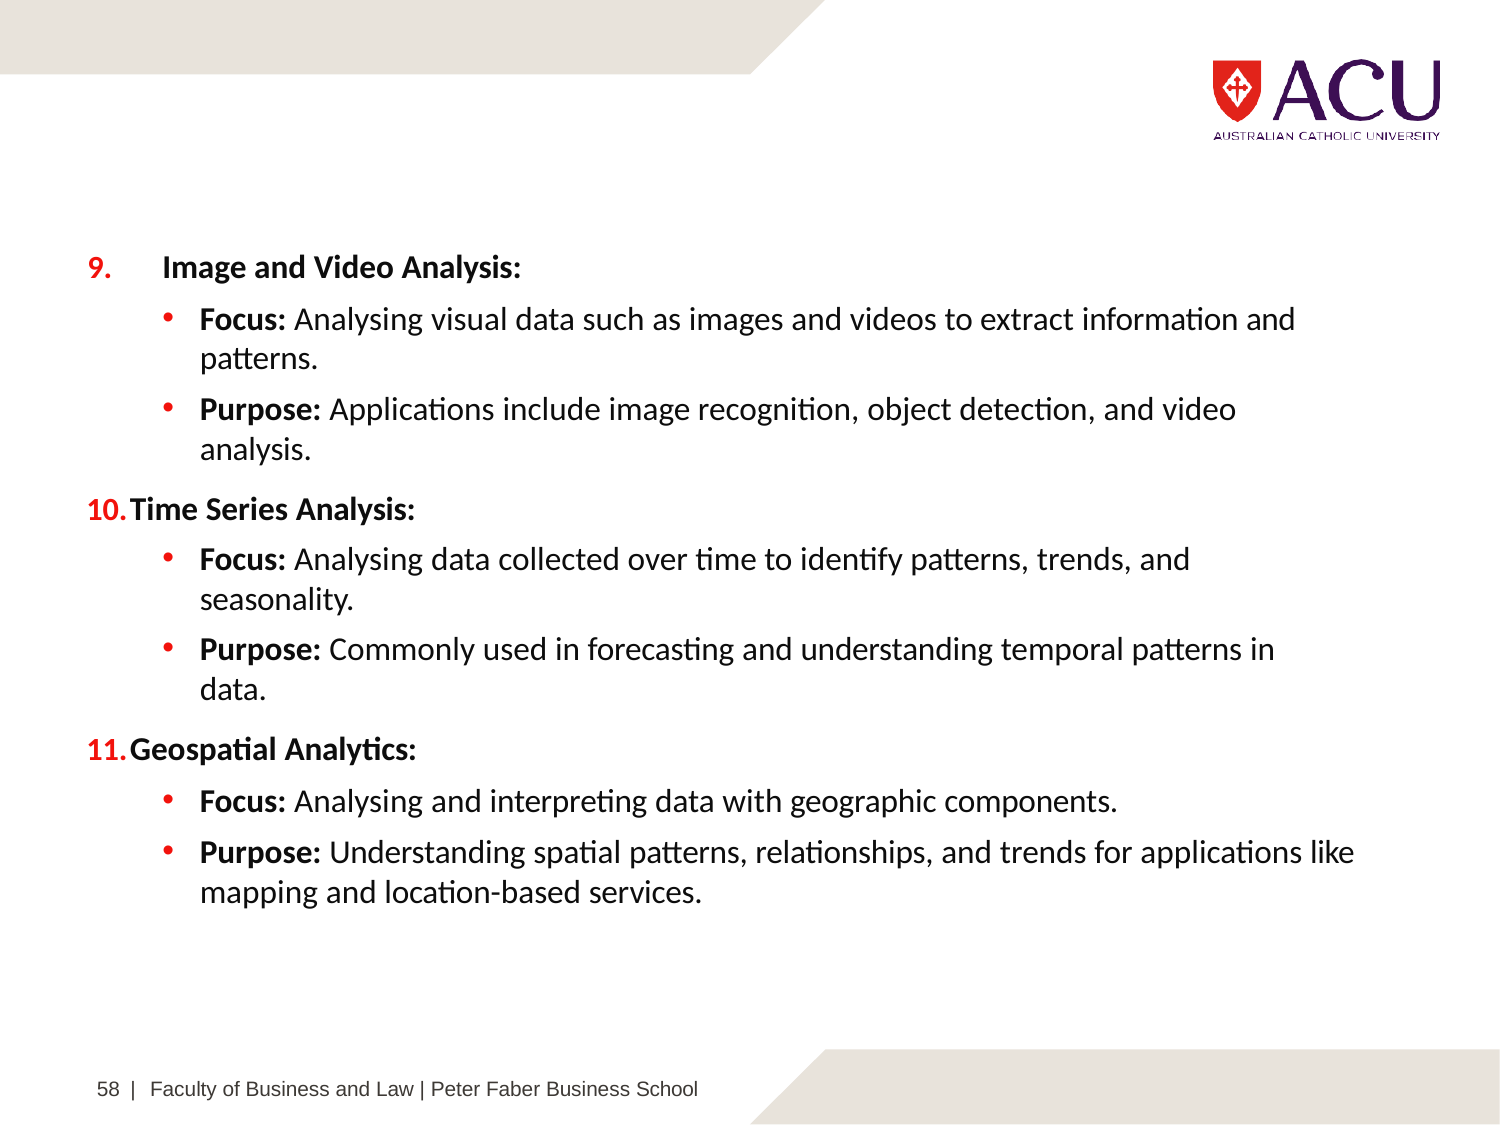

Image and Video Analysis:
Focus: Analysing visual data such as images and videos to extract information and patterns.
Purpose: Applications include image recognition, object detection, and video analysis.
Time Series Analysis:
Focus: Analysing data collected over time to identify patterns, trends, and seasonality.
Purpose: Commonly used in forecasting and understanding temporal patterns in data.
Geospatial Analytics:
Focus: Analysing and interpreting data with geographic components.
Purpose: Understanding spatial patterns, relationships, and trends for applications like mapping and location-based services.
58 | Faculty of Business and Law | Peter Faber Business School